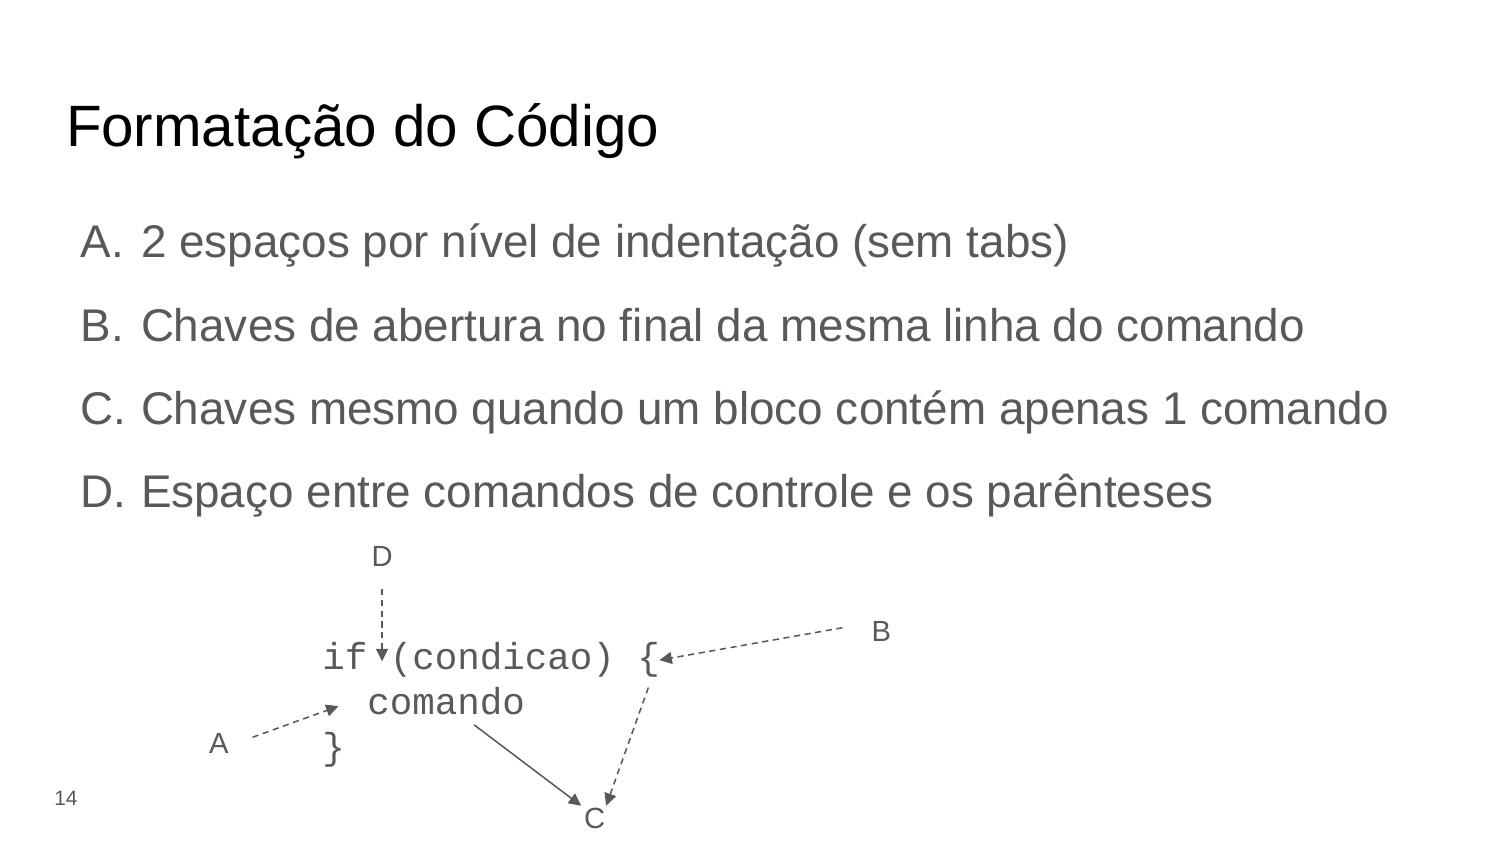

# Formatação do Código

2 espaços por nível de indentação (sem tabs)
Chaves de abertura no final da mesma linha do comando
Chaves mesmo quando um bloco contém apenas 1 comando
Espaço entre comandos de controle e os parênteses

D
B
if (condicao) {
  comando
}
A
14
C